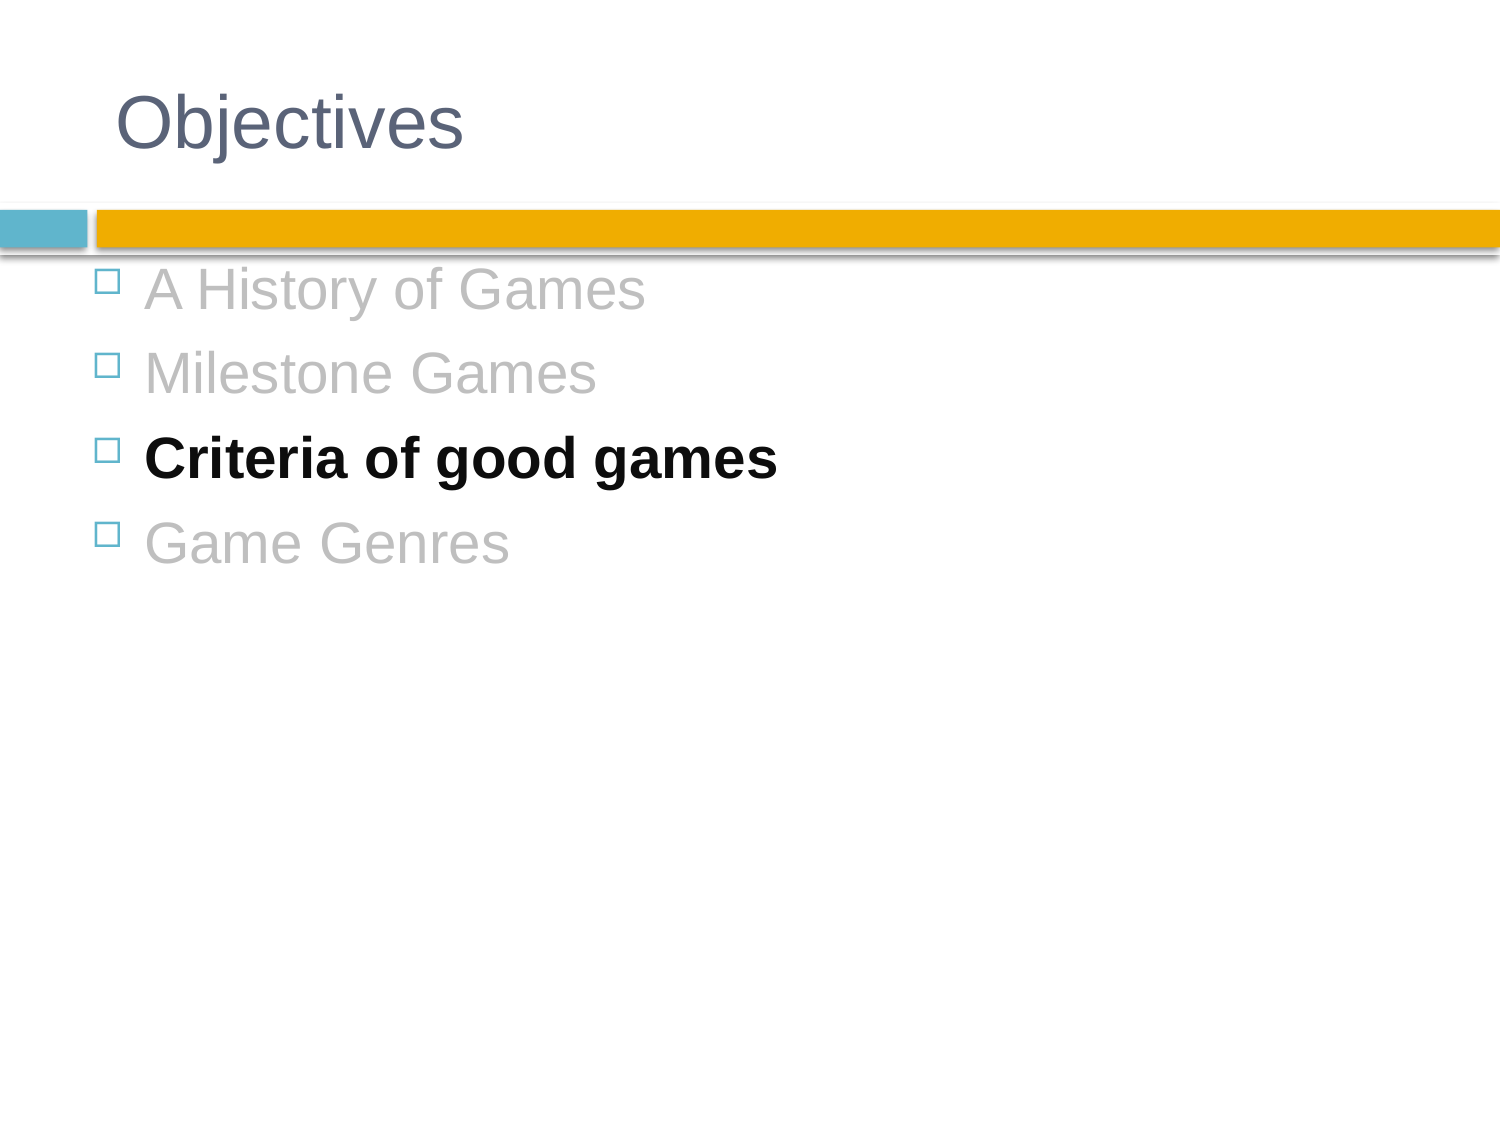

# Objectives
A History of Games
Milestone Games
Criteria of good games
Game Genres